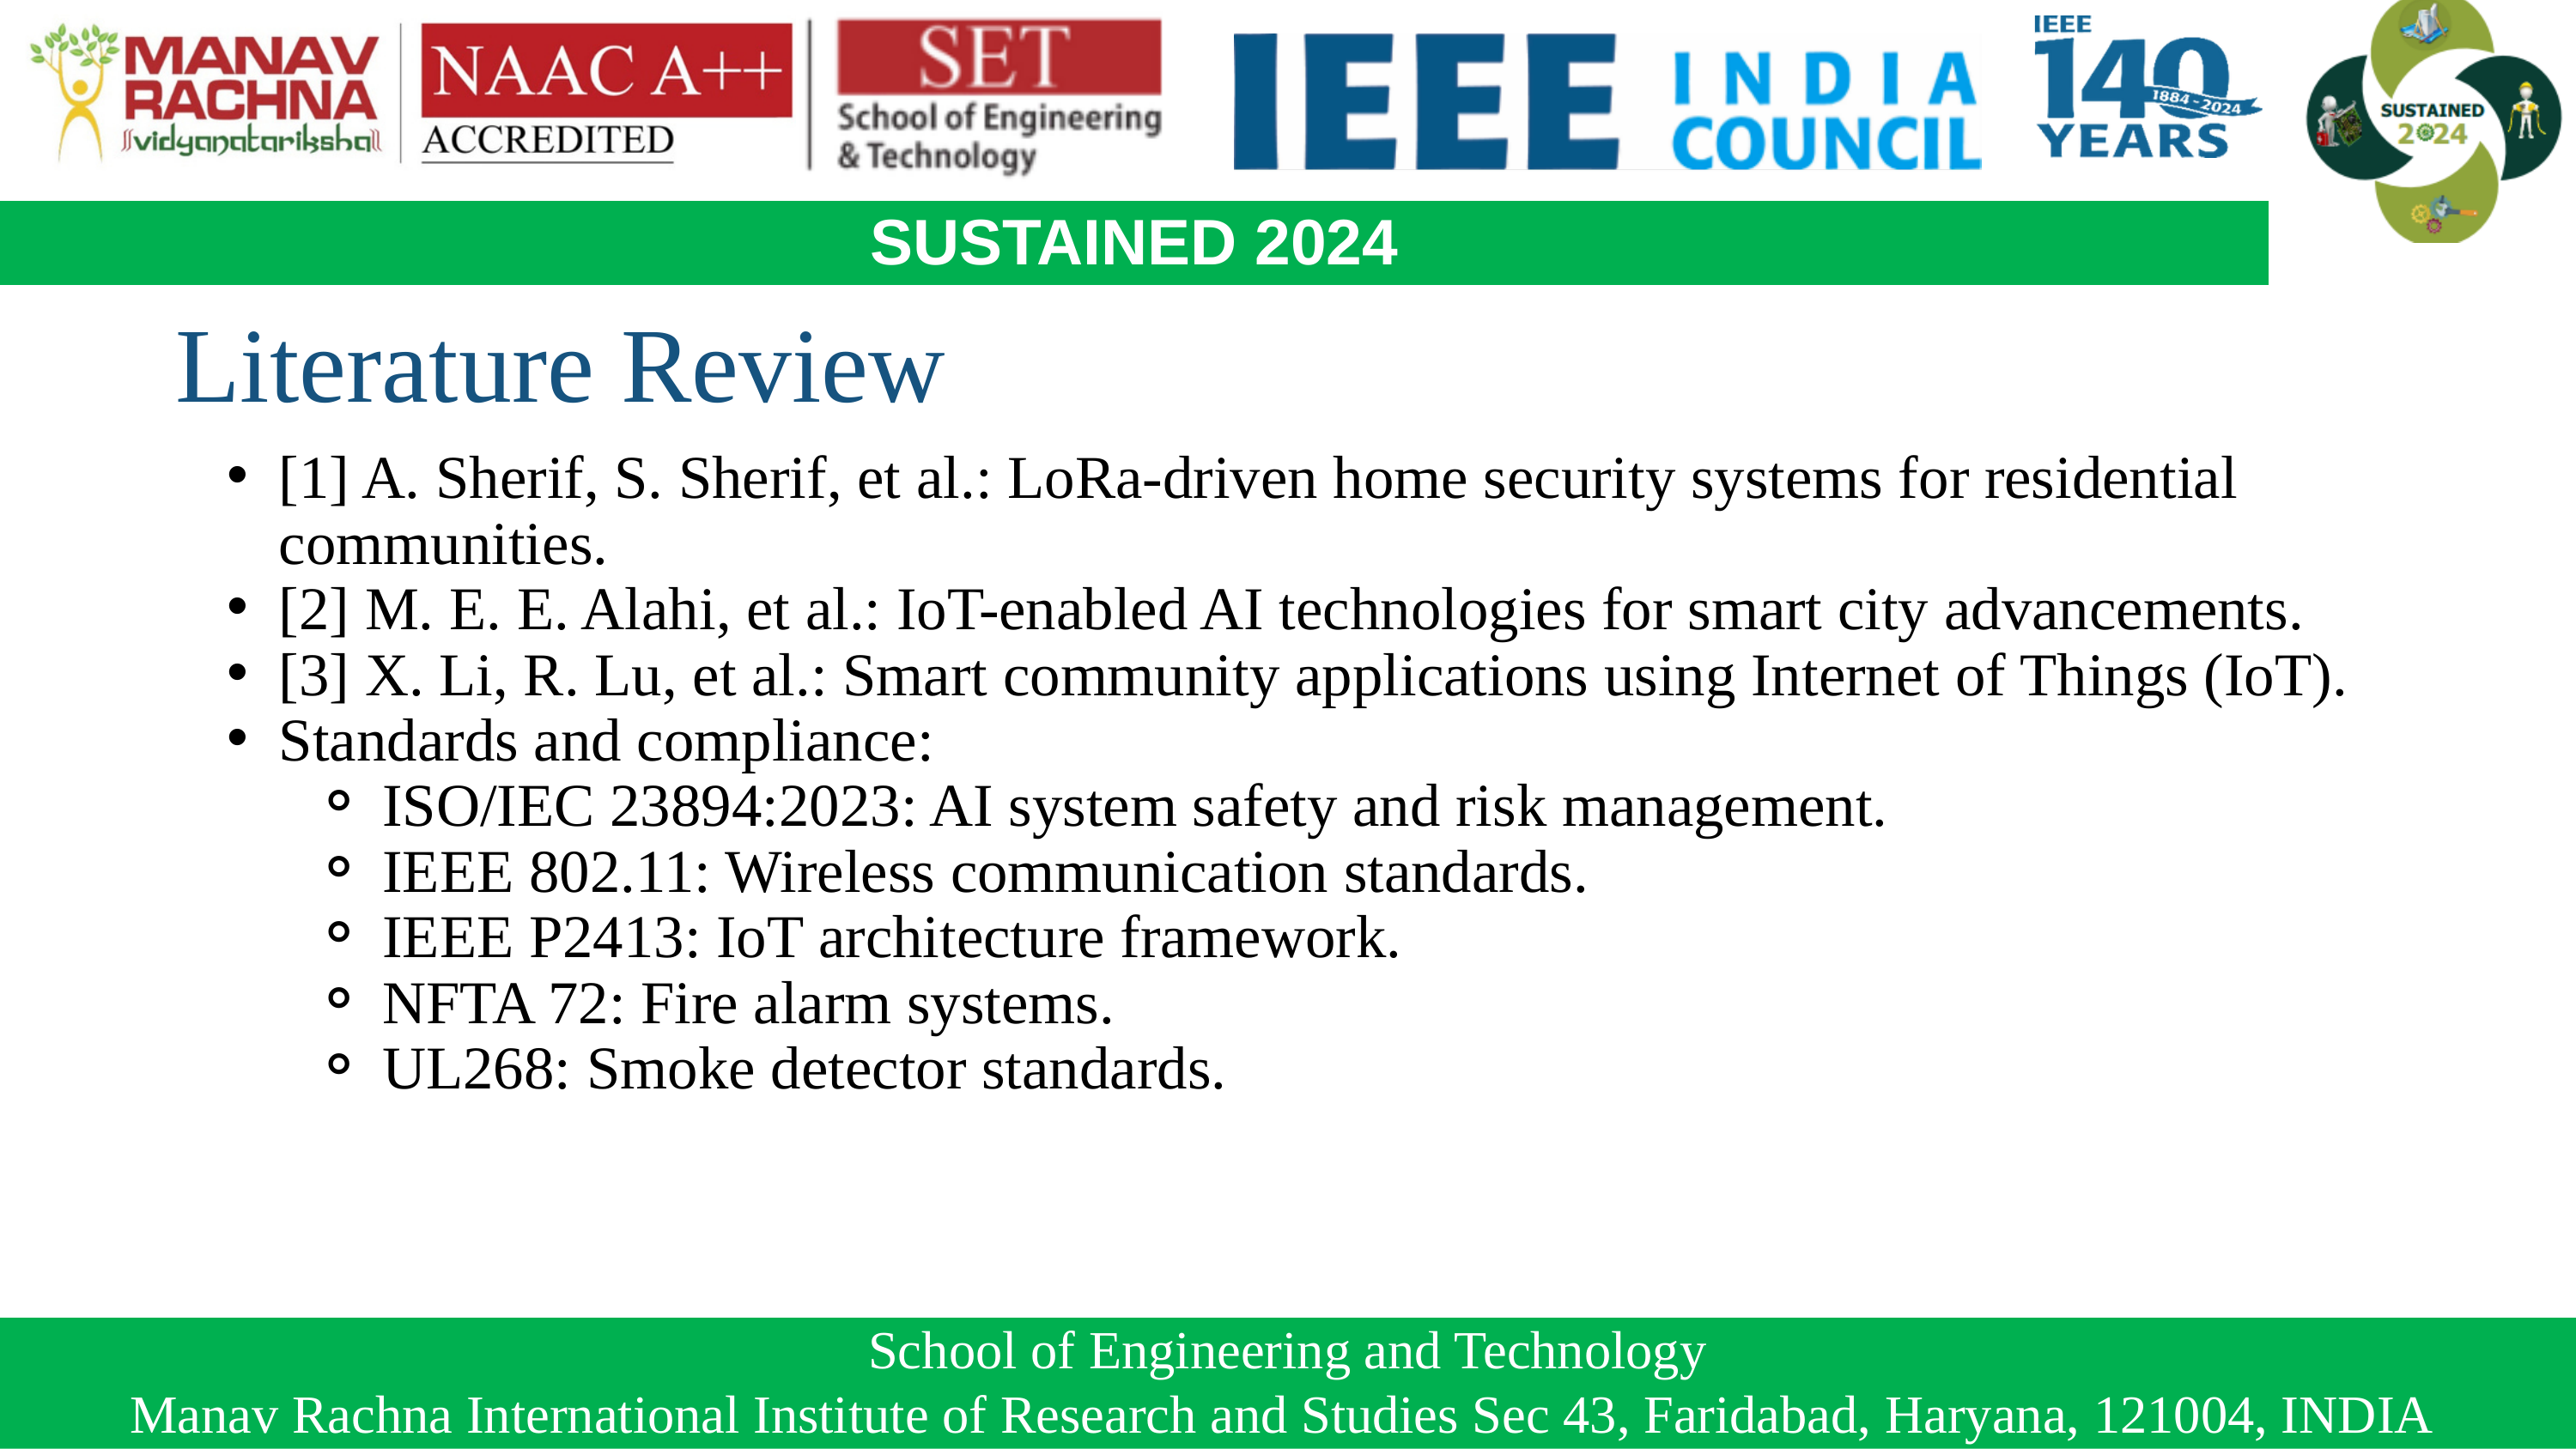

SUSTAINED 2024
Literature Review
[1] A. Sherif, S. Sherif, et al.: LoRa-driven home security systems for residential communities.
[2] M. E. E. Alahi, et al.: IoT-enabled AI technologies for smart city advancements.
[3] X. Li, R. Lu, et al.: Smart community applications using Internet of Things (IoT).
Standards and compliance:
ISO/IEC 23894:2023: AI system safety and risk management.
IEEE 802.11: Wireless communication standards.
IEEE P2413: IoT architecture framework.
NFTA 72: Fire alarm systems.
UL268: Smoke detector standards.

School of Engineering and Technology
Manav Rachna International Institute of Research and Studies Sec 43, Faridabad, Haryana, 121004, INDIA
2